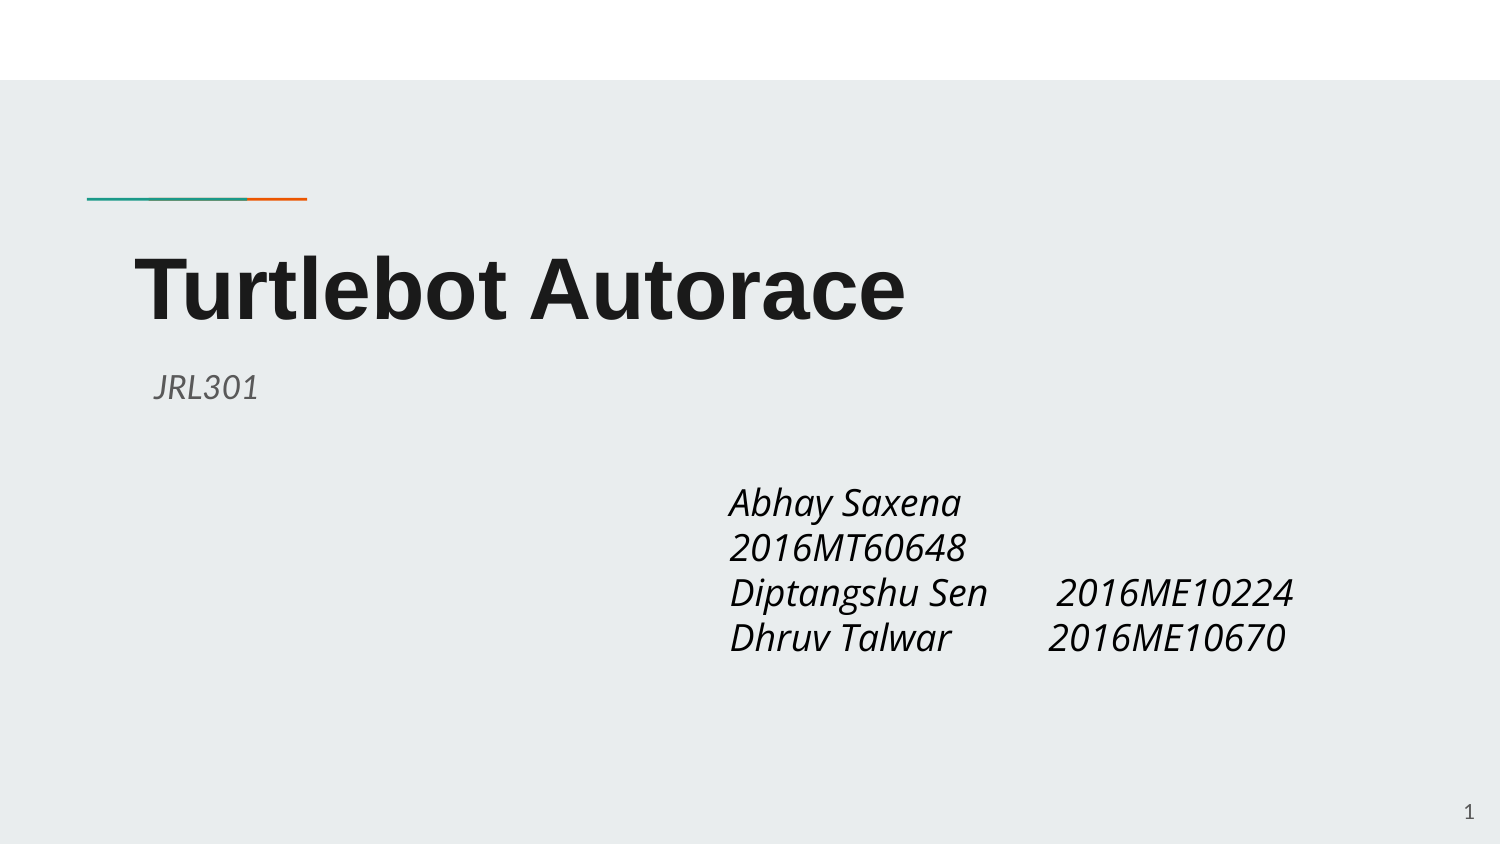

# Turtlebot Autorace
JRL301
Abhay Saxena          2016MT60648
Diptangshu Sen       2016ME10224
Dhruv Talwar          2016ME10670
1